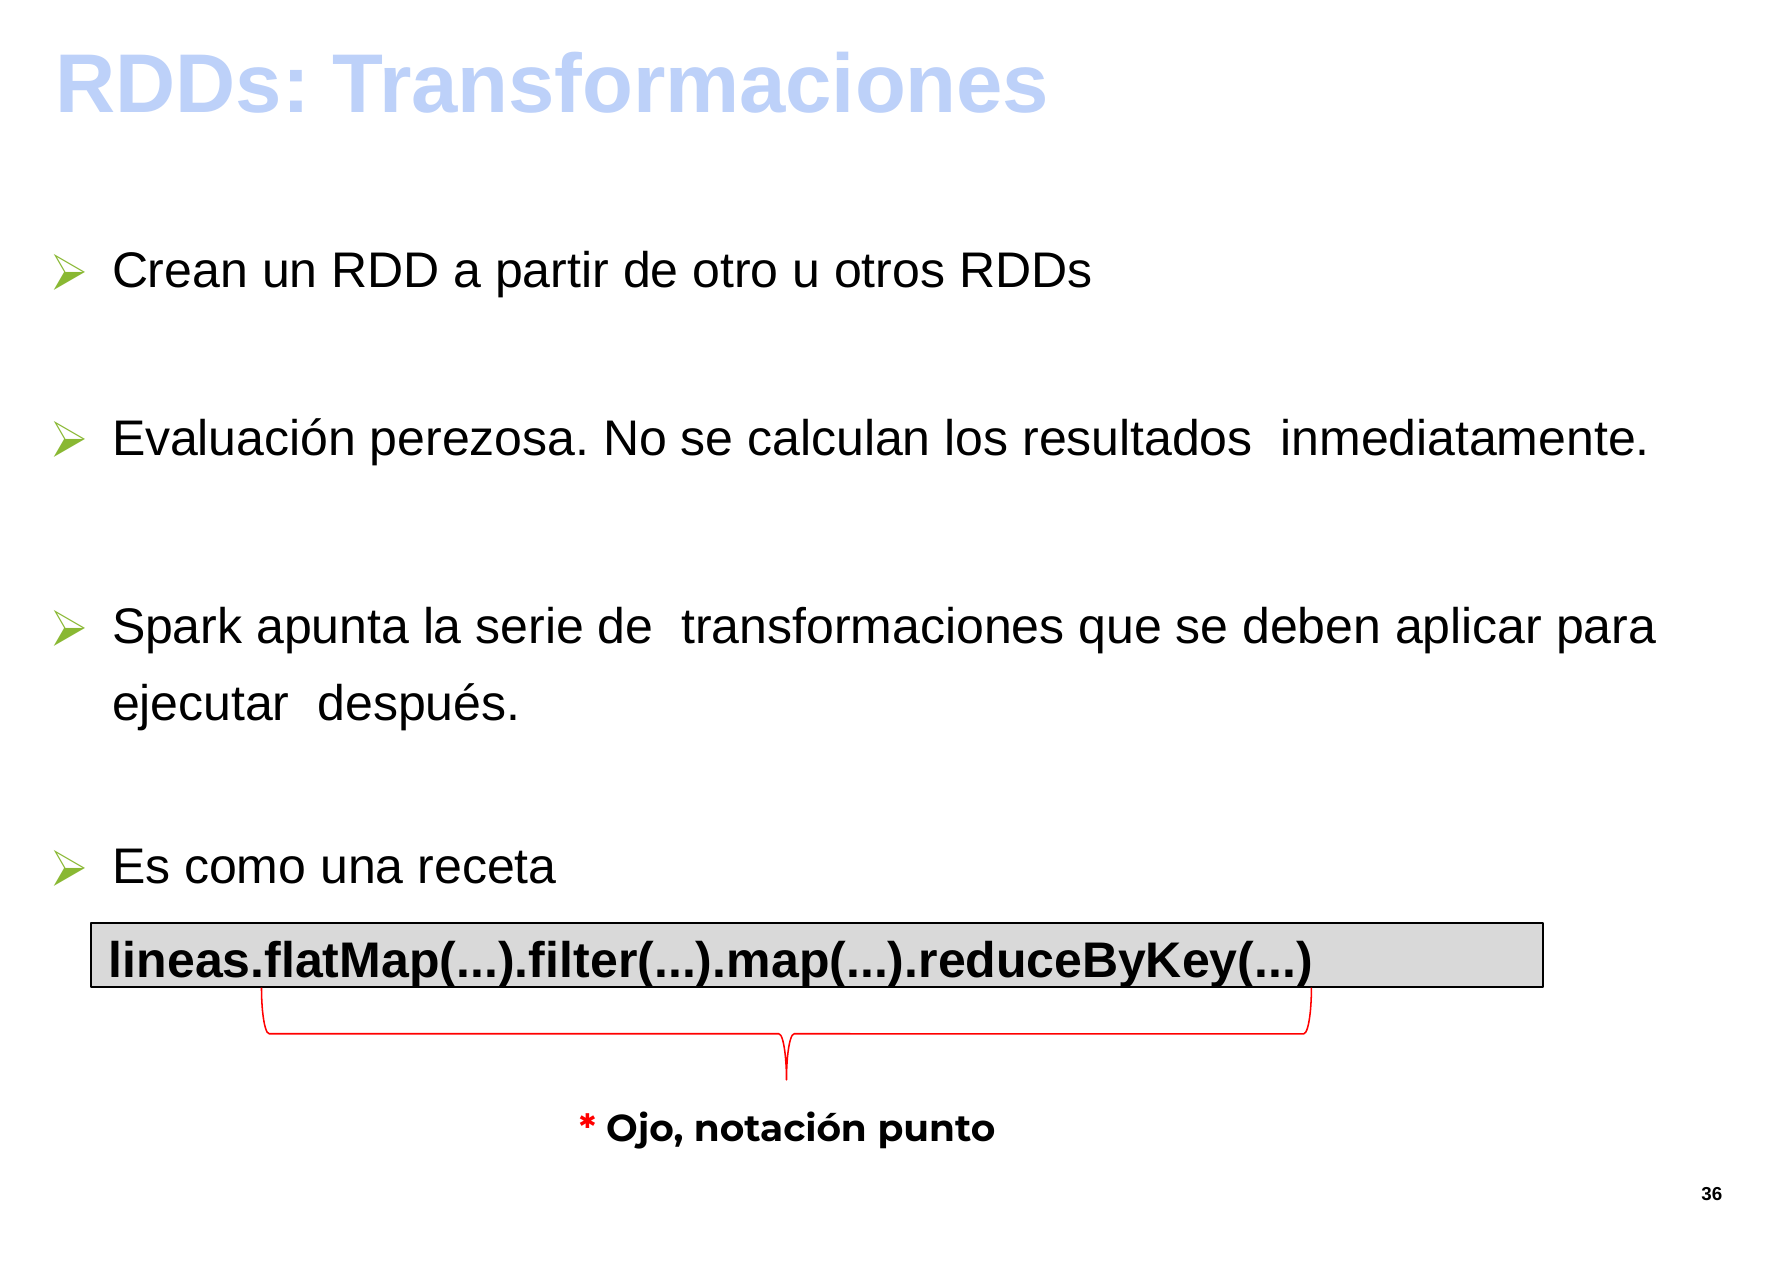

#

RDDs: Transformaciones
Crean un RDD a partir de otro u otros RDDs

Evaluación perezosa. No se calculan los resultados  inmediatamente.

Spark apunta la serie de  transformaciones que se deben aplicar para ejecutar  después.

Es como una receta

lineas.flatMap(...).filter(...).map(...).reduceByKey(...)
* Ojo, notación punto
36